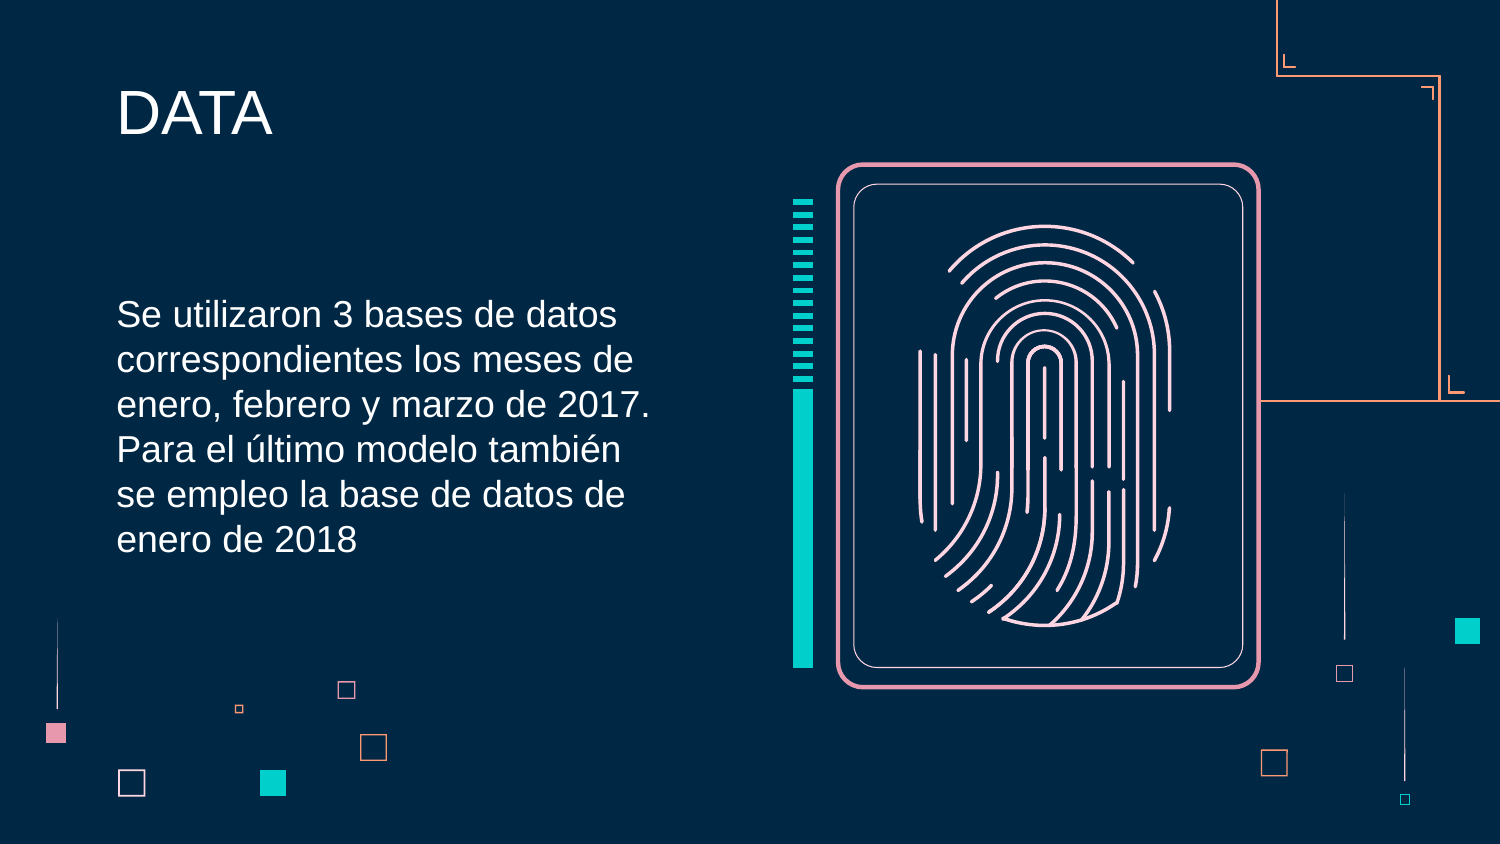

# DATA

Se utilizaron 3 bases de datos correspondientes los meses de enero, febrero y marzo de 2017. Para el último modelo también se empleo la base de datos de enero de 2018